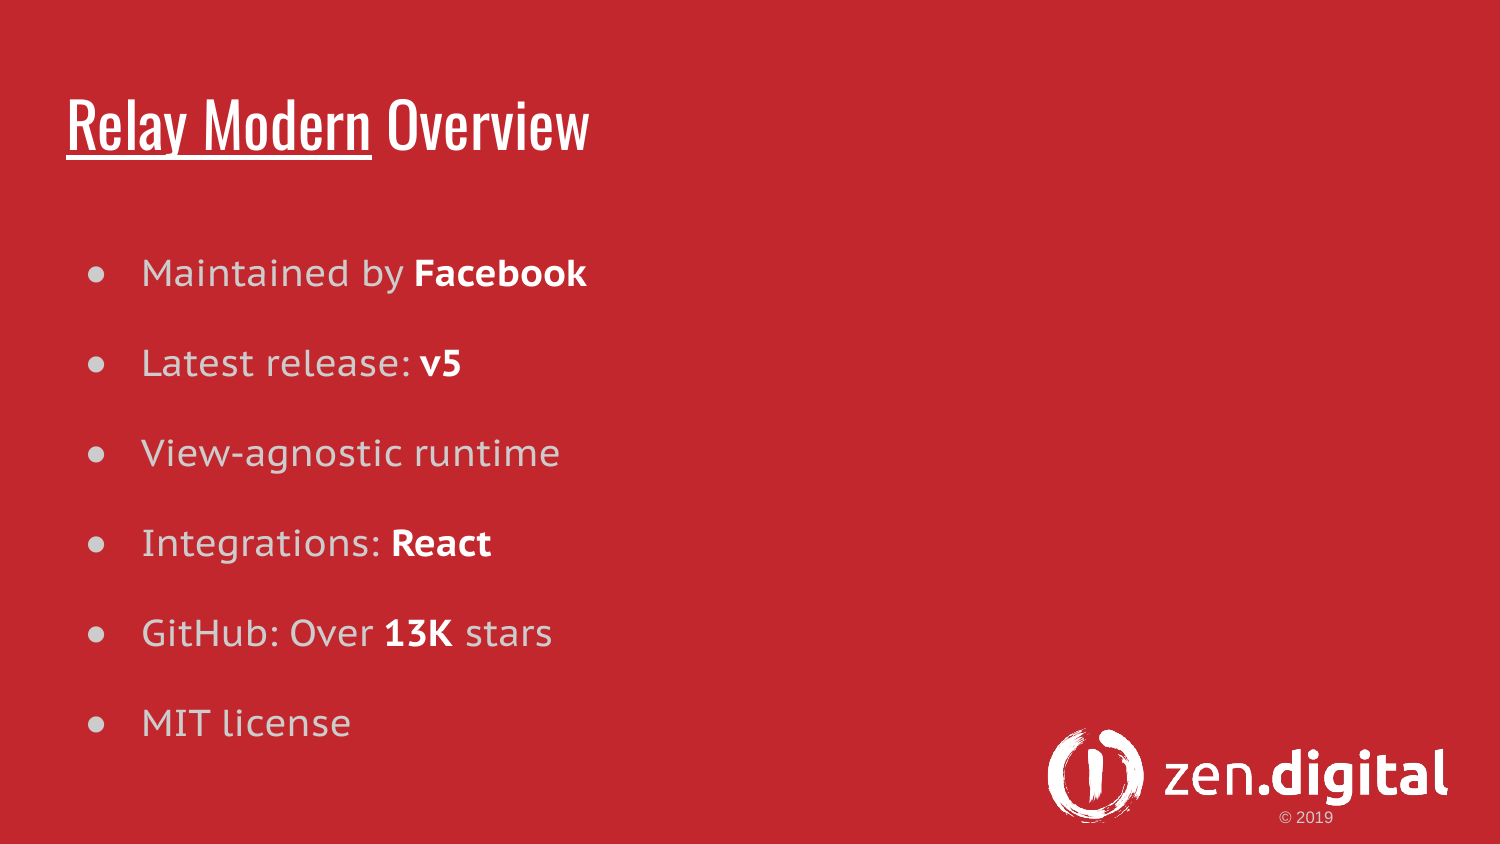

# Relay Modern Overview
Maintained by Facebook
Latest release: v5
View-agnostic runtime
Integrations: React
GitHub: Over 13K stars
MIT license